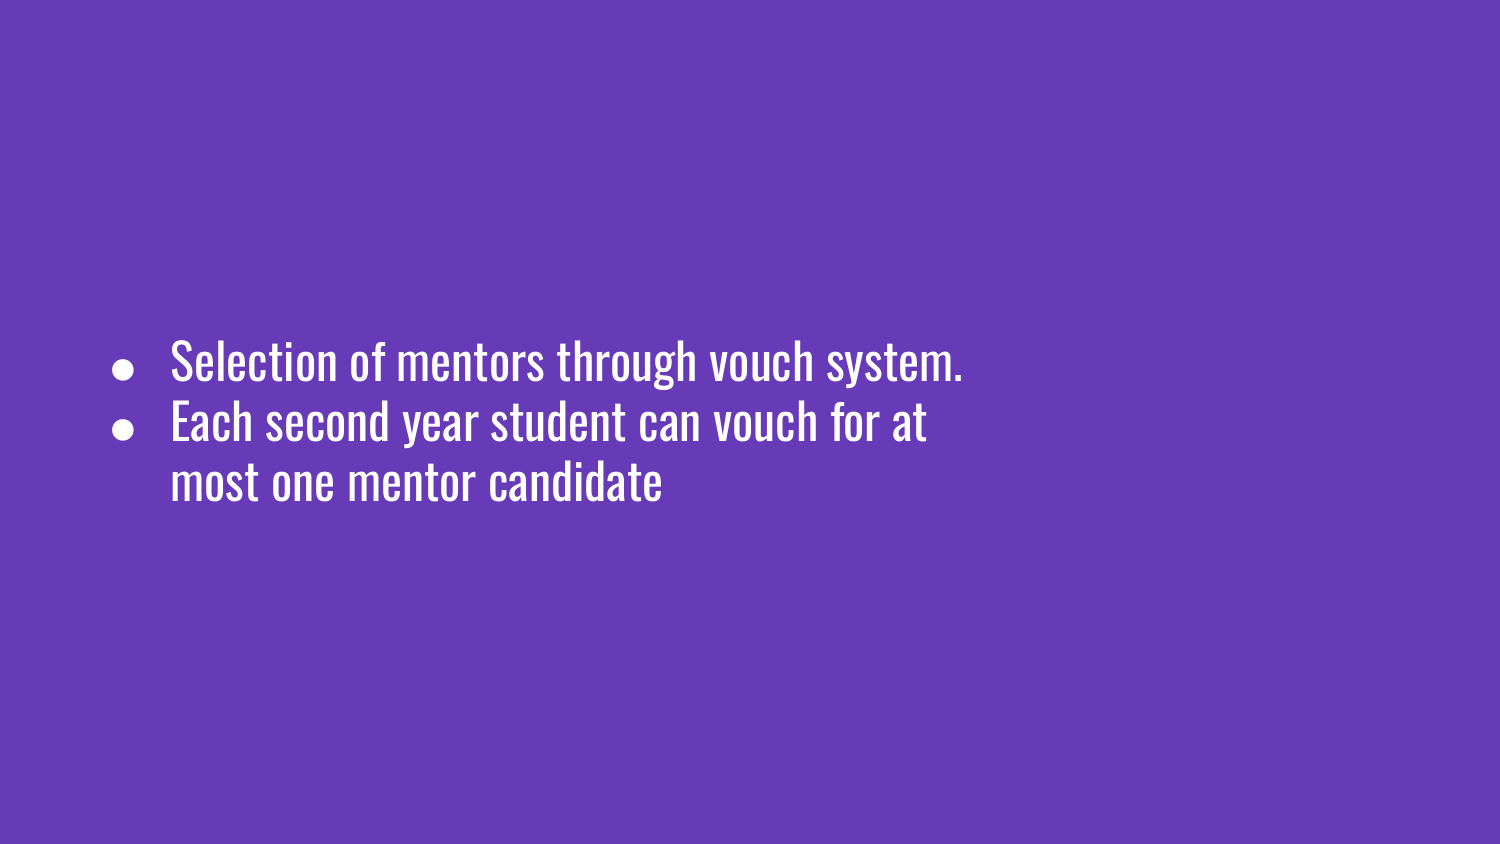

# Selection of mentors through vouch system.
Each second year student can vouch for at most one mentor candidate